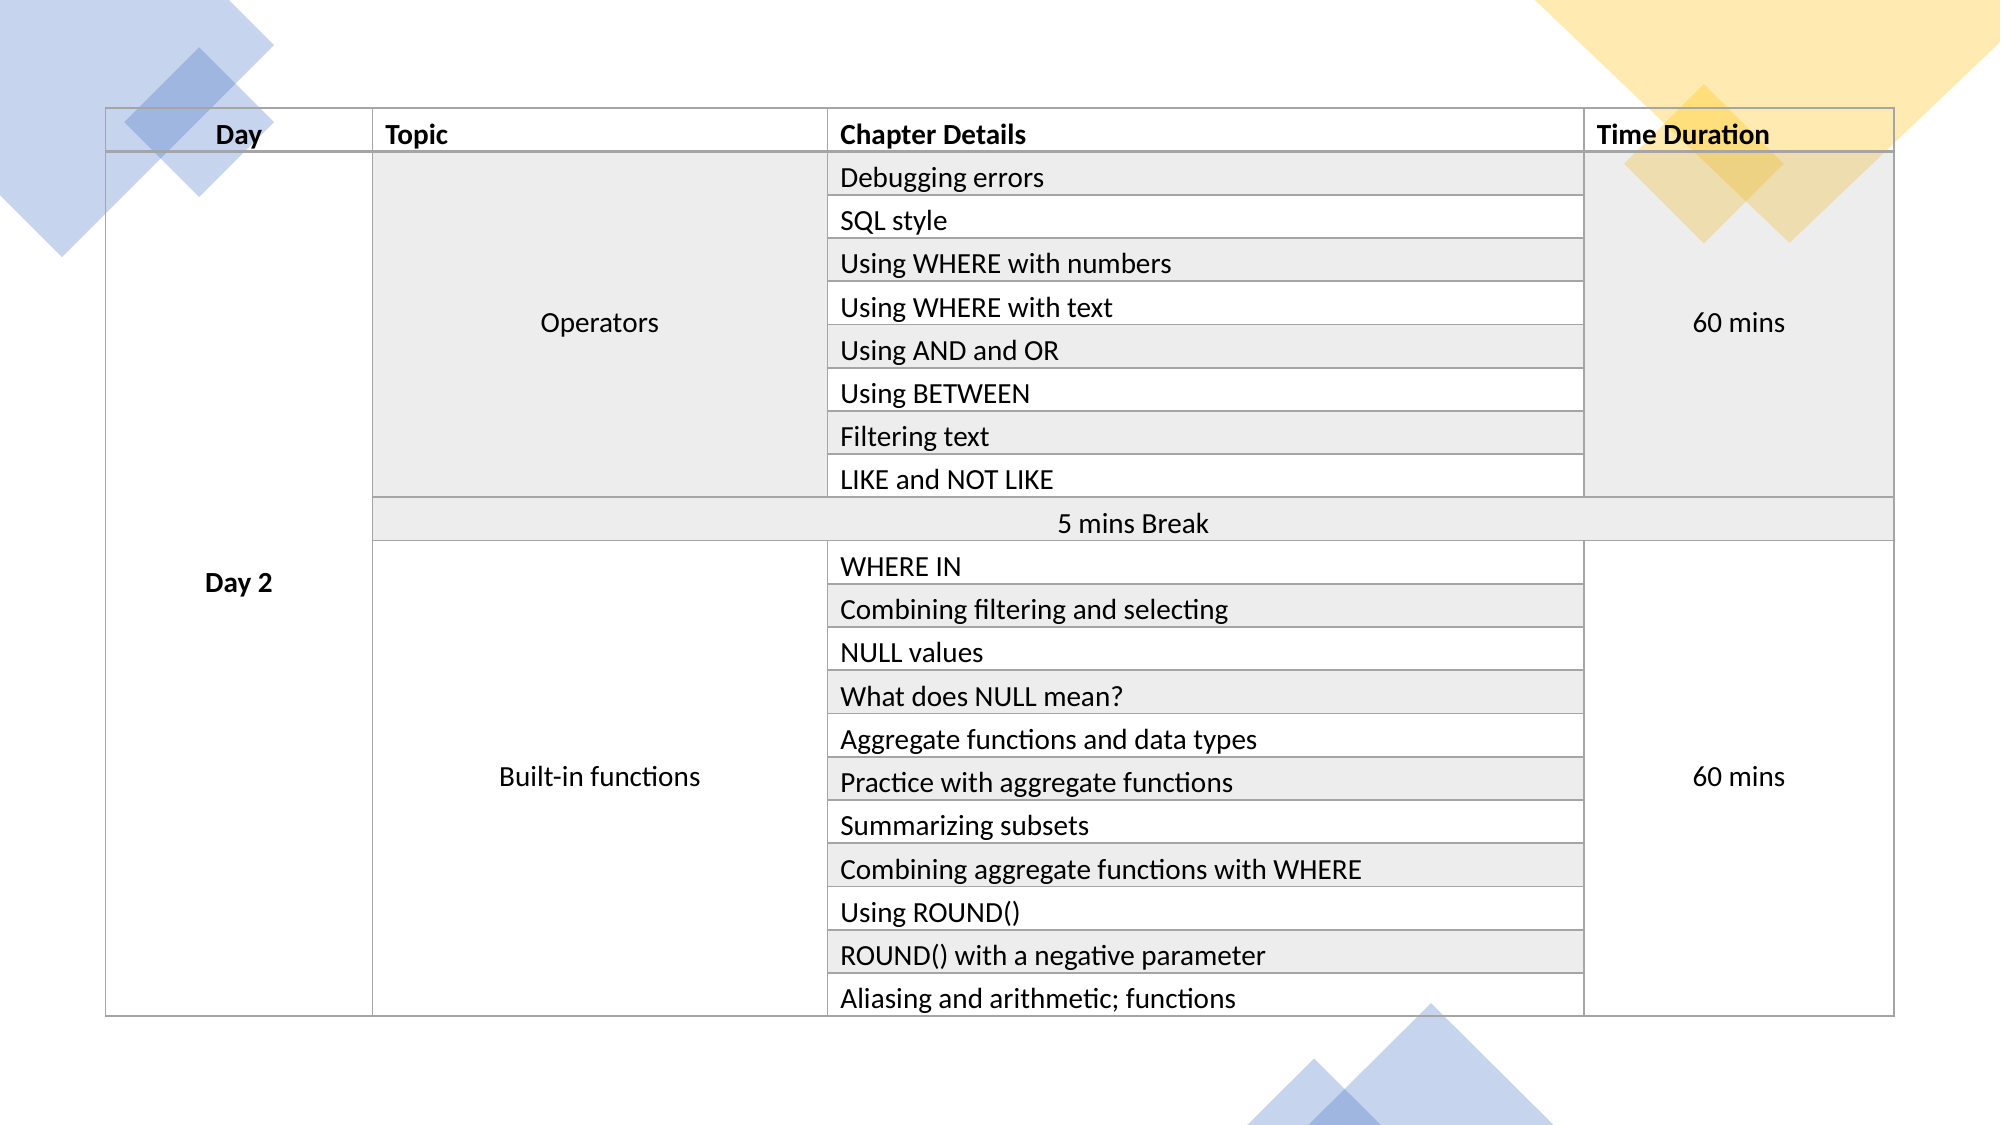

| Day | Topic | Chapter Details | Time Duration |
| --- | --- | --- | --- |
| Day 2 | Operators | Debugging errors | 60 mins |
|  |  | SQL style |  |
|  |  | Using WHERE with numbers |  |
|  |  | Using WHERE with text |  |
|  |  | Using AND and OR |  |
|  |  | Using BETWEEN |  |
|  |  | Filtering text |  |
|  |  | LIKE and NOT LIKE |  |
|  | 5 mins Break |  |  |
|  | Built-in functions | WHERE IN | 60 mins |
|  |  | Combining filtering and selecting |  |
|  |  | NULL values |  |
|  |  | What does NULL mean? |  |
|  |  | Aggregate functions and data types |  |
|  |  | Practice with aggregate functions |  |
|  |  | Summarizing subsets |  |
|  |  | Combining aggregate functions with WHERE |  |
|  |  | Using ROUND() |  |
|  |  | ROUND() with a negative parameter |  |
|  |  | Aliasing and arithmetic; functions |  |